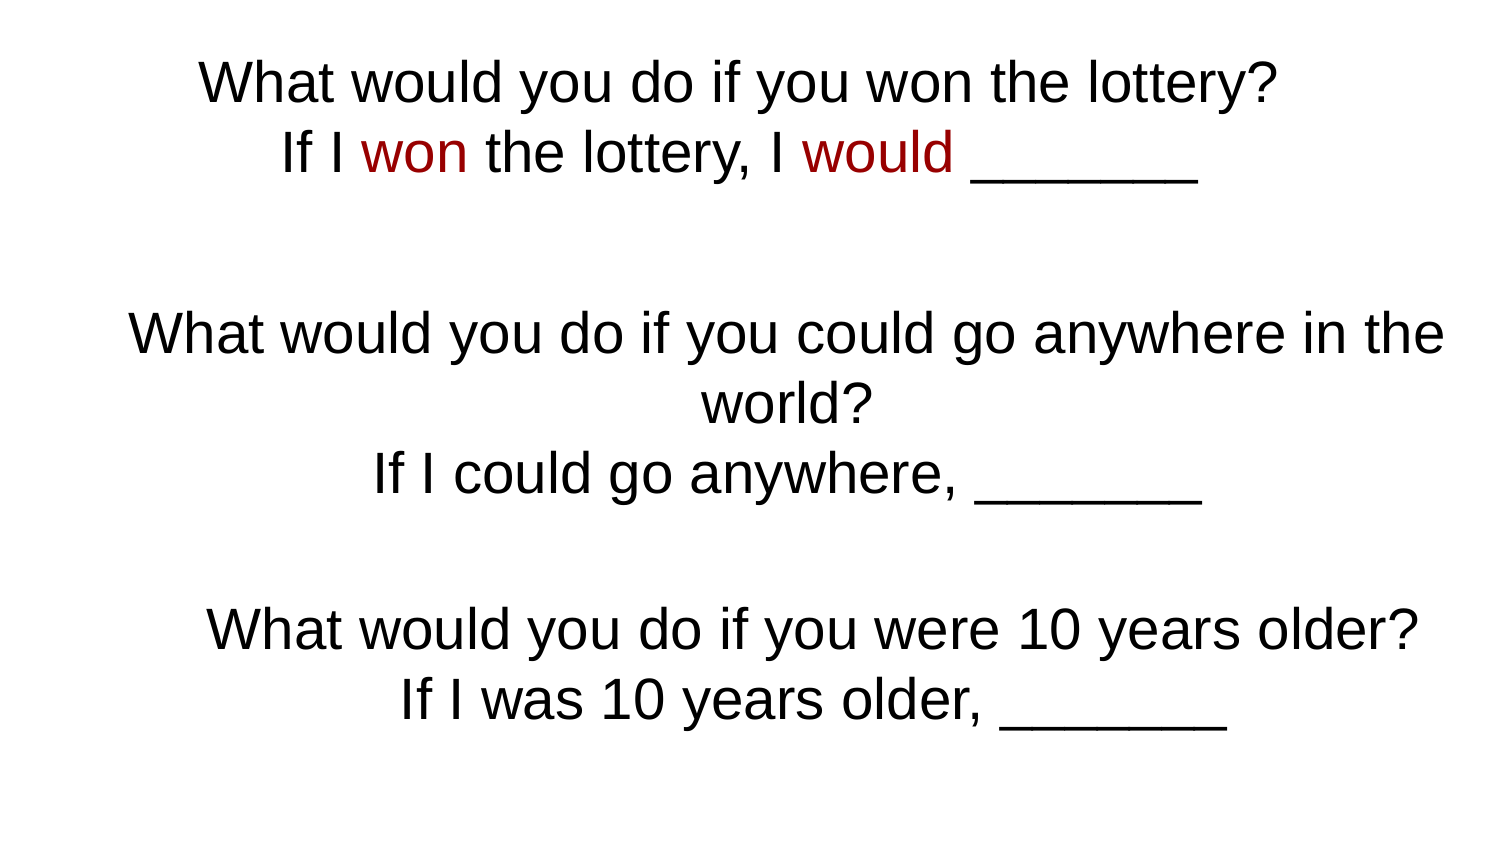

What would you do if you won the lottery?
If I won the lottery, I would _______
What would you do if you could go anywhere in the world?
If I could go anywhere, _______
What would you do if you were 10 years older?
If I was 10 years older, _______